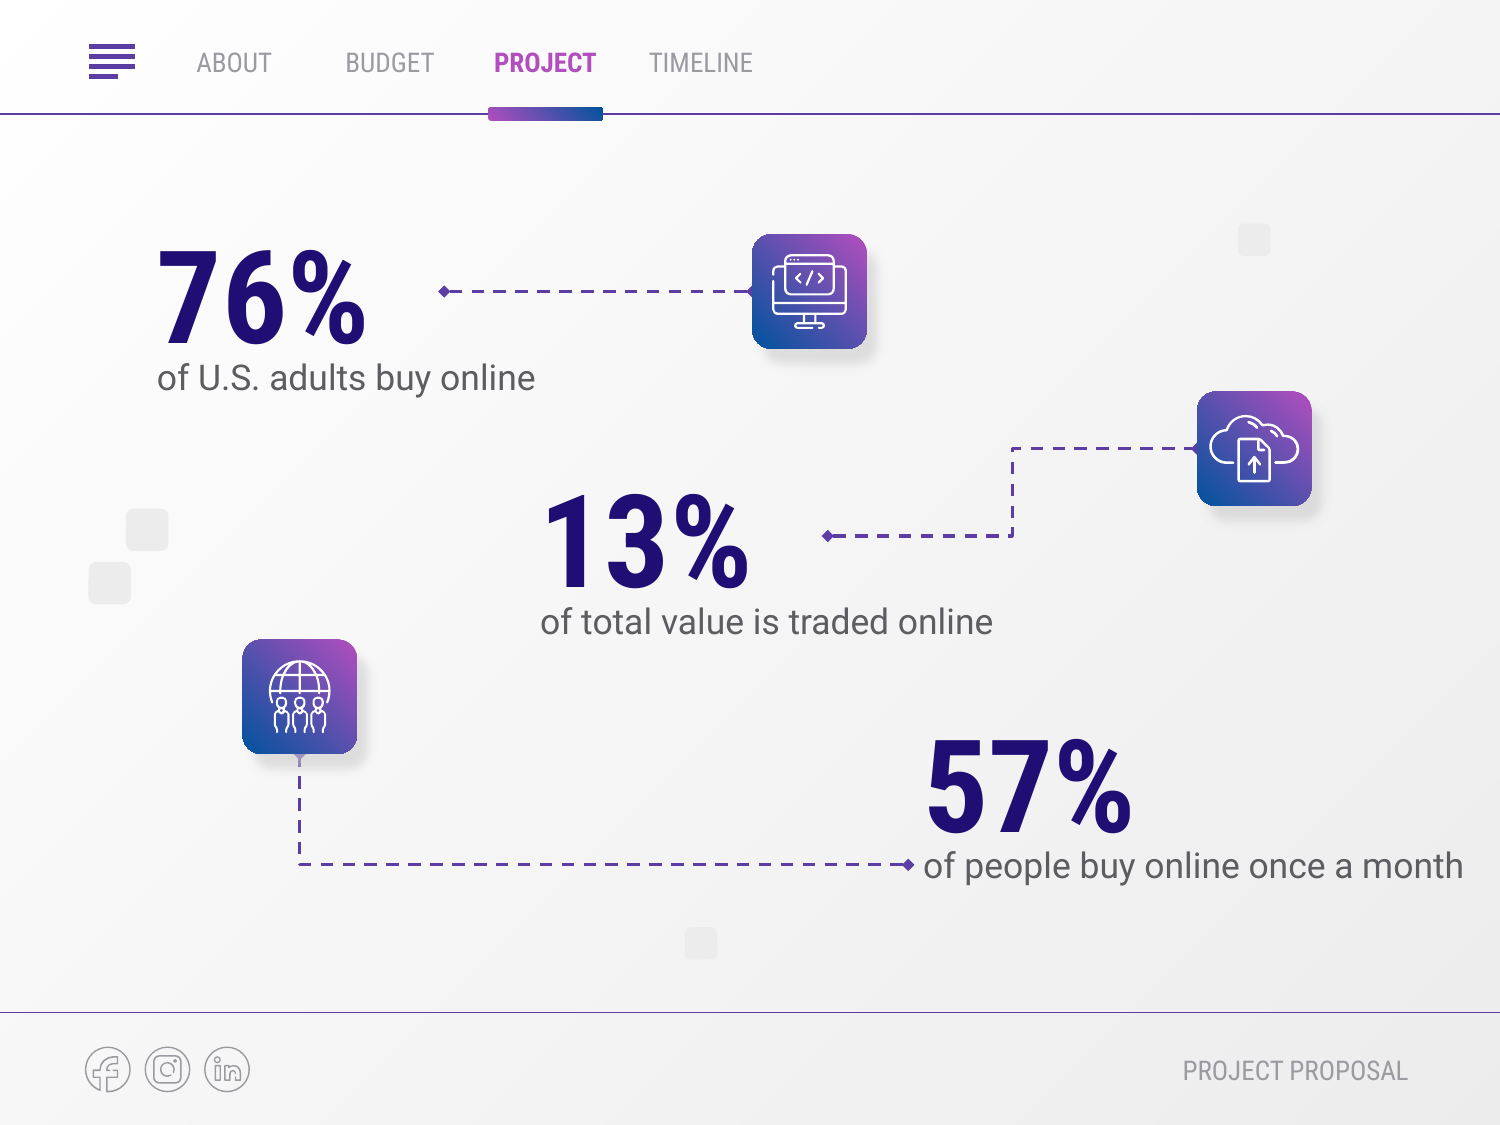

ABOUT
BUDGET
PROJECT
TIMELINE

# 76%

of U.S. adults buy online

13%

of total value is traded online

57%
of people buy online once a month

PROJECT PROPOSAL